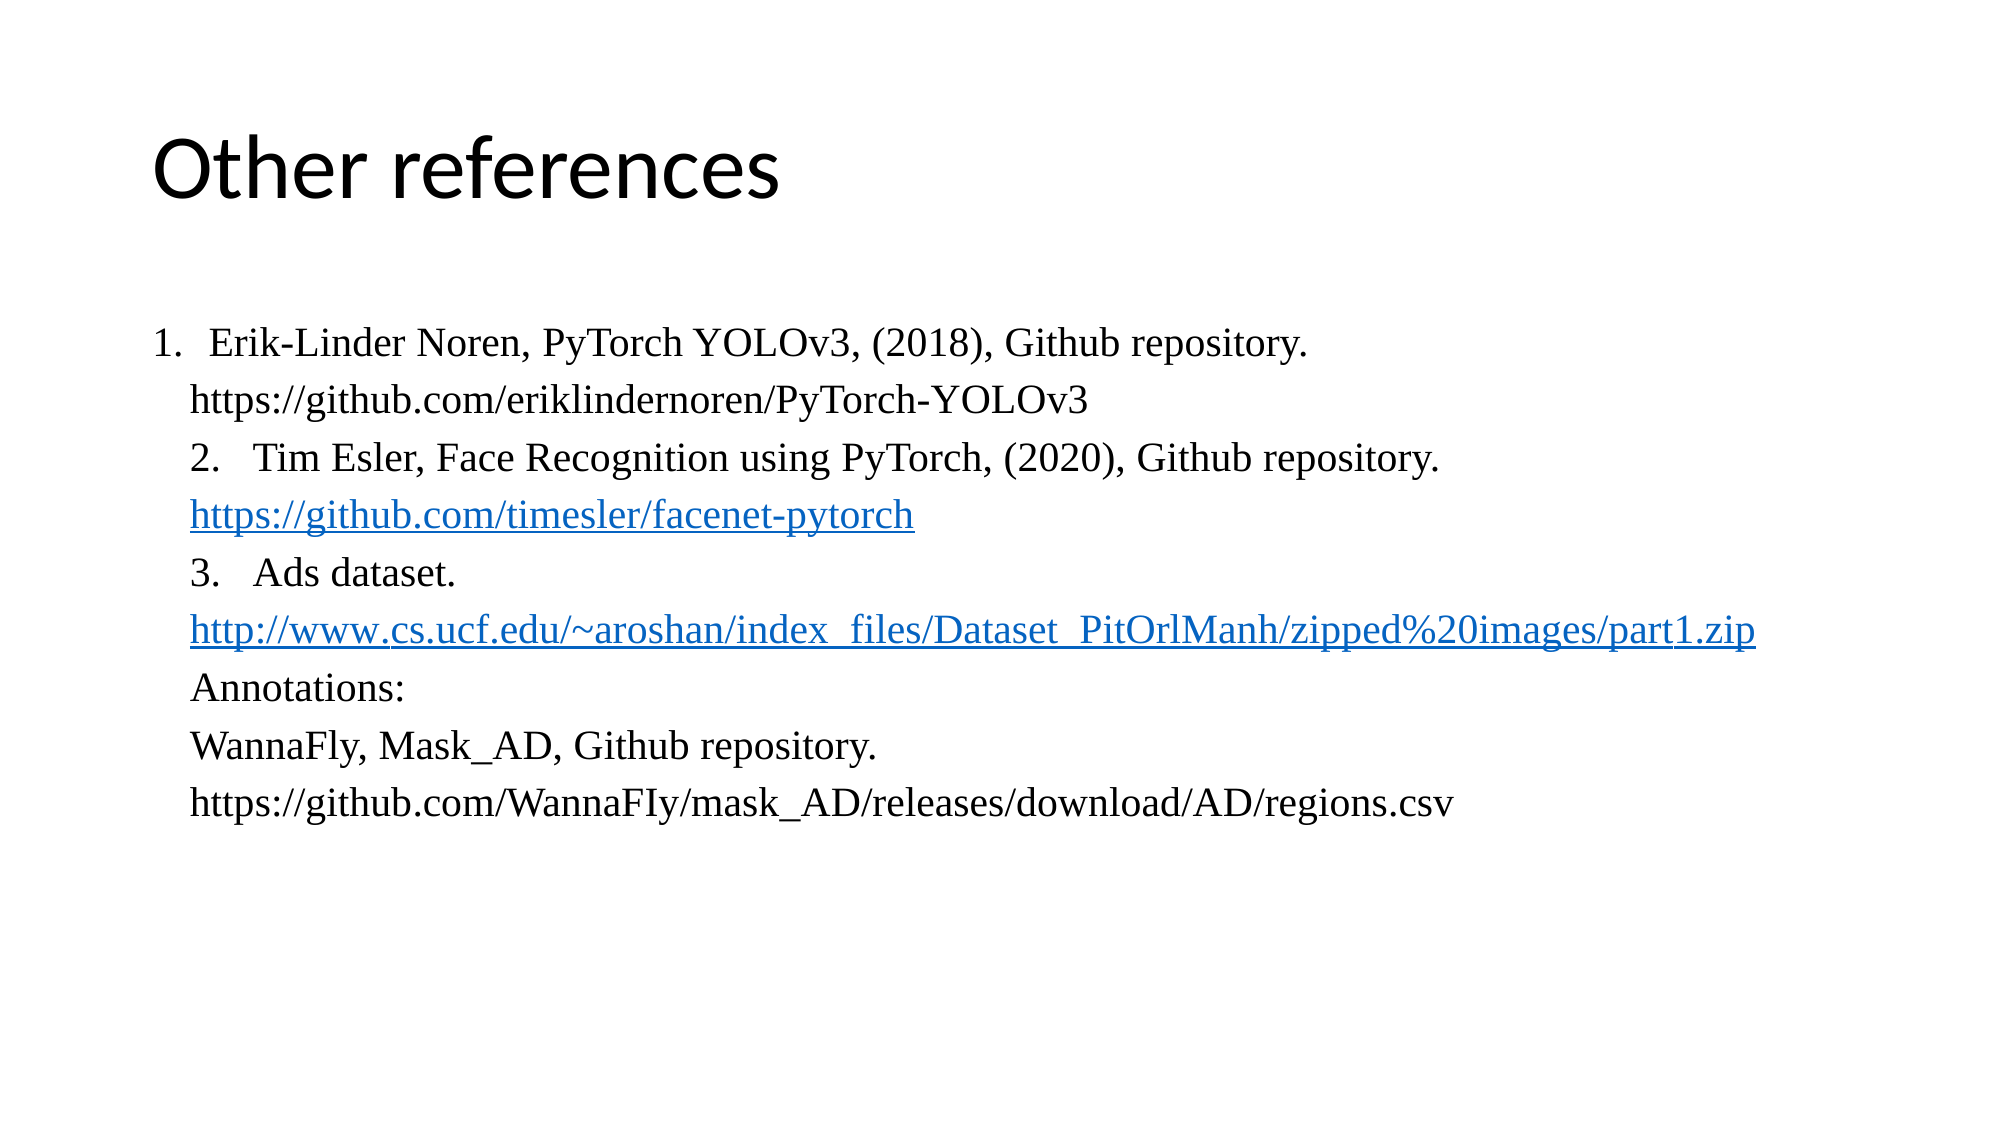

# Other references
Erik-Linder Noren, PyTorch YOLOv3, (2018), Github repository.
https://github.com/eriklindernoren/PyTorch-YOLOv3
2.   Tim Esler, Face Recognition using PyTorch, (2020), Github repository.
https://github.com/timesler/facenet-pytorch
3.   Ads dataset.
http://www.cs.ucf.edu/~aroshan/index_files/Dataset_PitOrlManh/zipped%20images/part1.zip
Annotations:
WannaFly, Mask_AD, Github repository.
https://github.com/WannaFIy/mask_AD/releases/download/AD/regions.csv